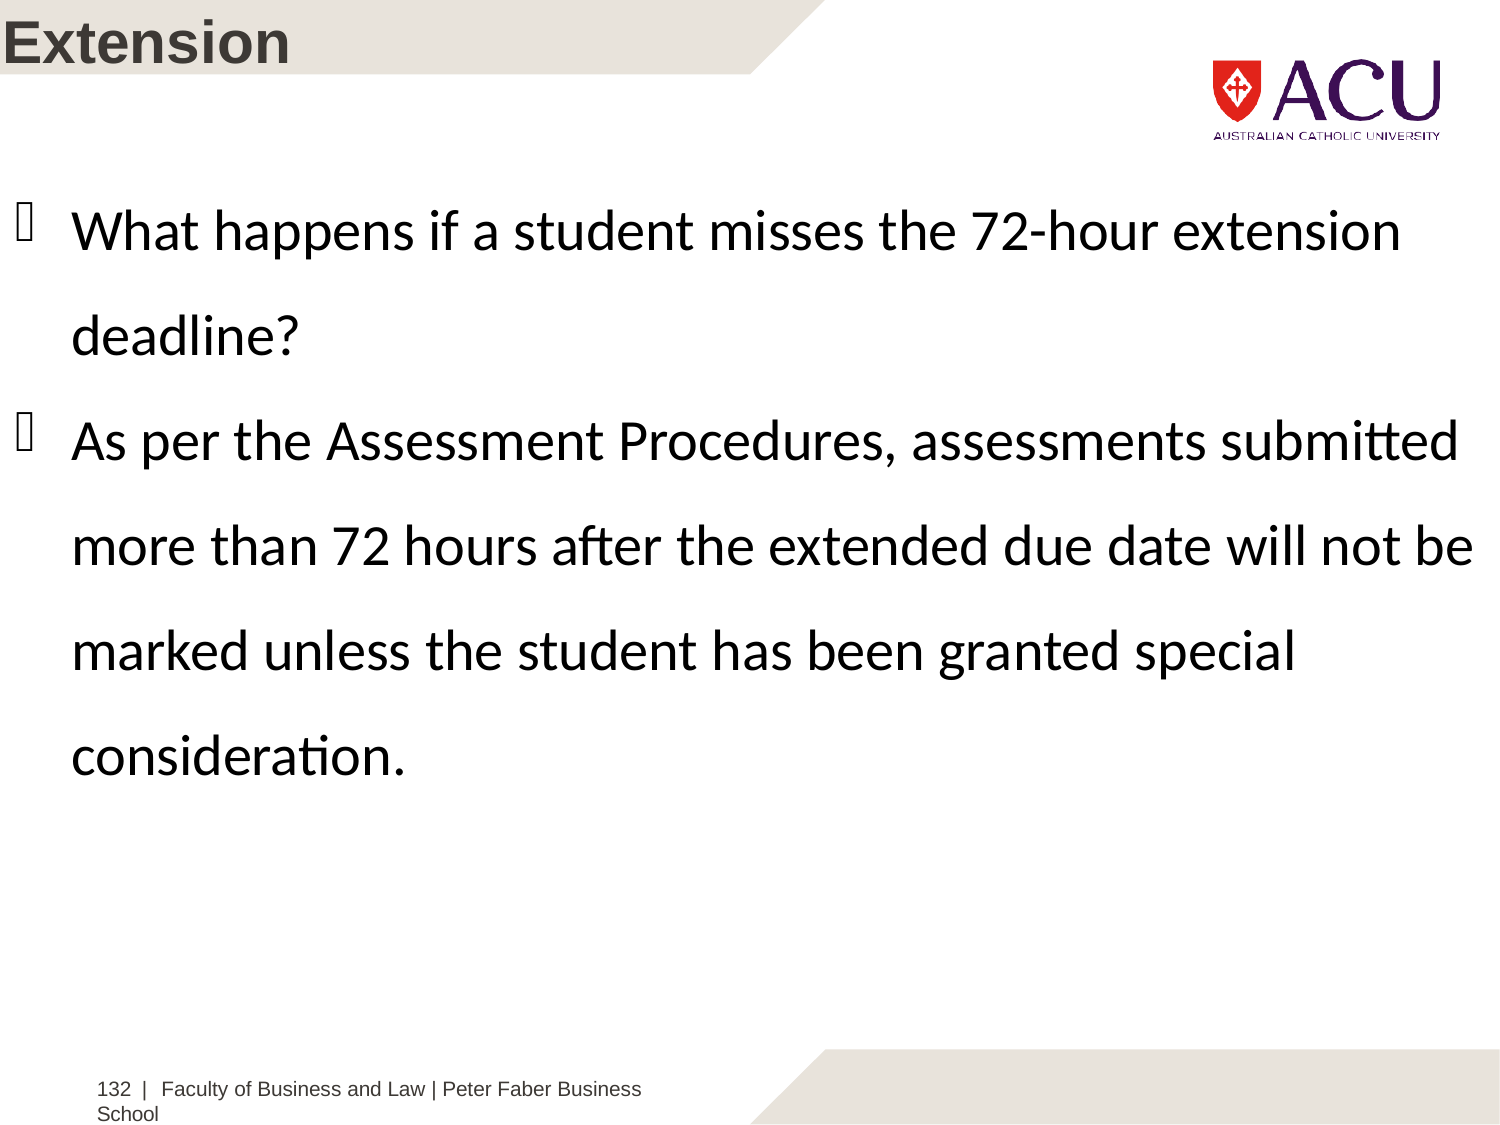

# Extension
What happens if a student misses the 72-hour extension deadline?
As per the Assessment Procedures, assessments submitted more than 72 hours after the extended due date will not be marked unless the student has been granted special consideration.
132 | Faculty of Business and Law | Peter Faber Business School